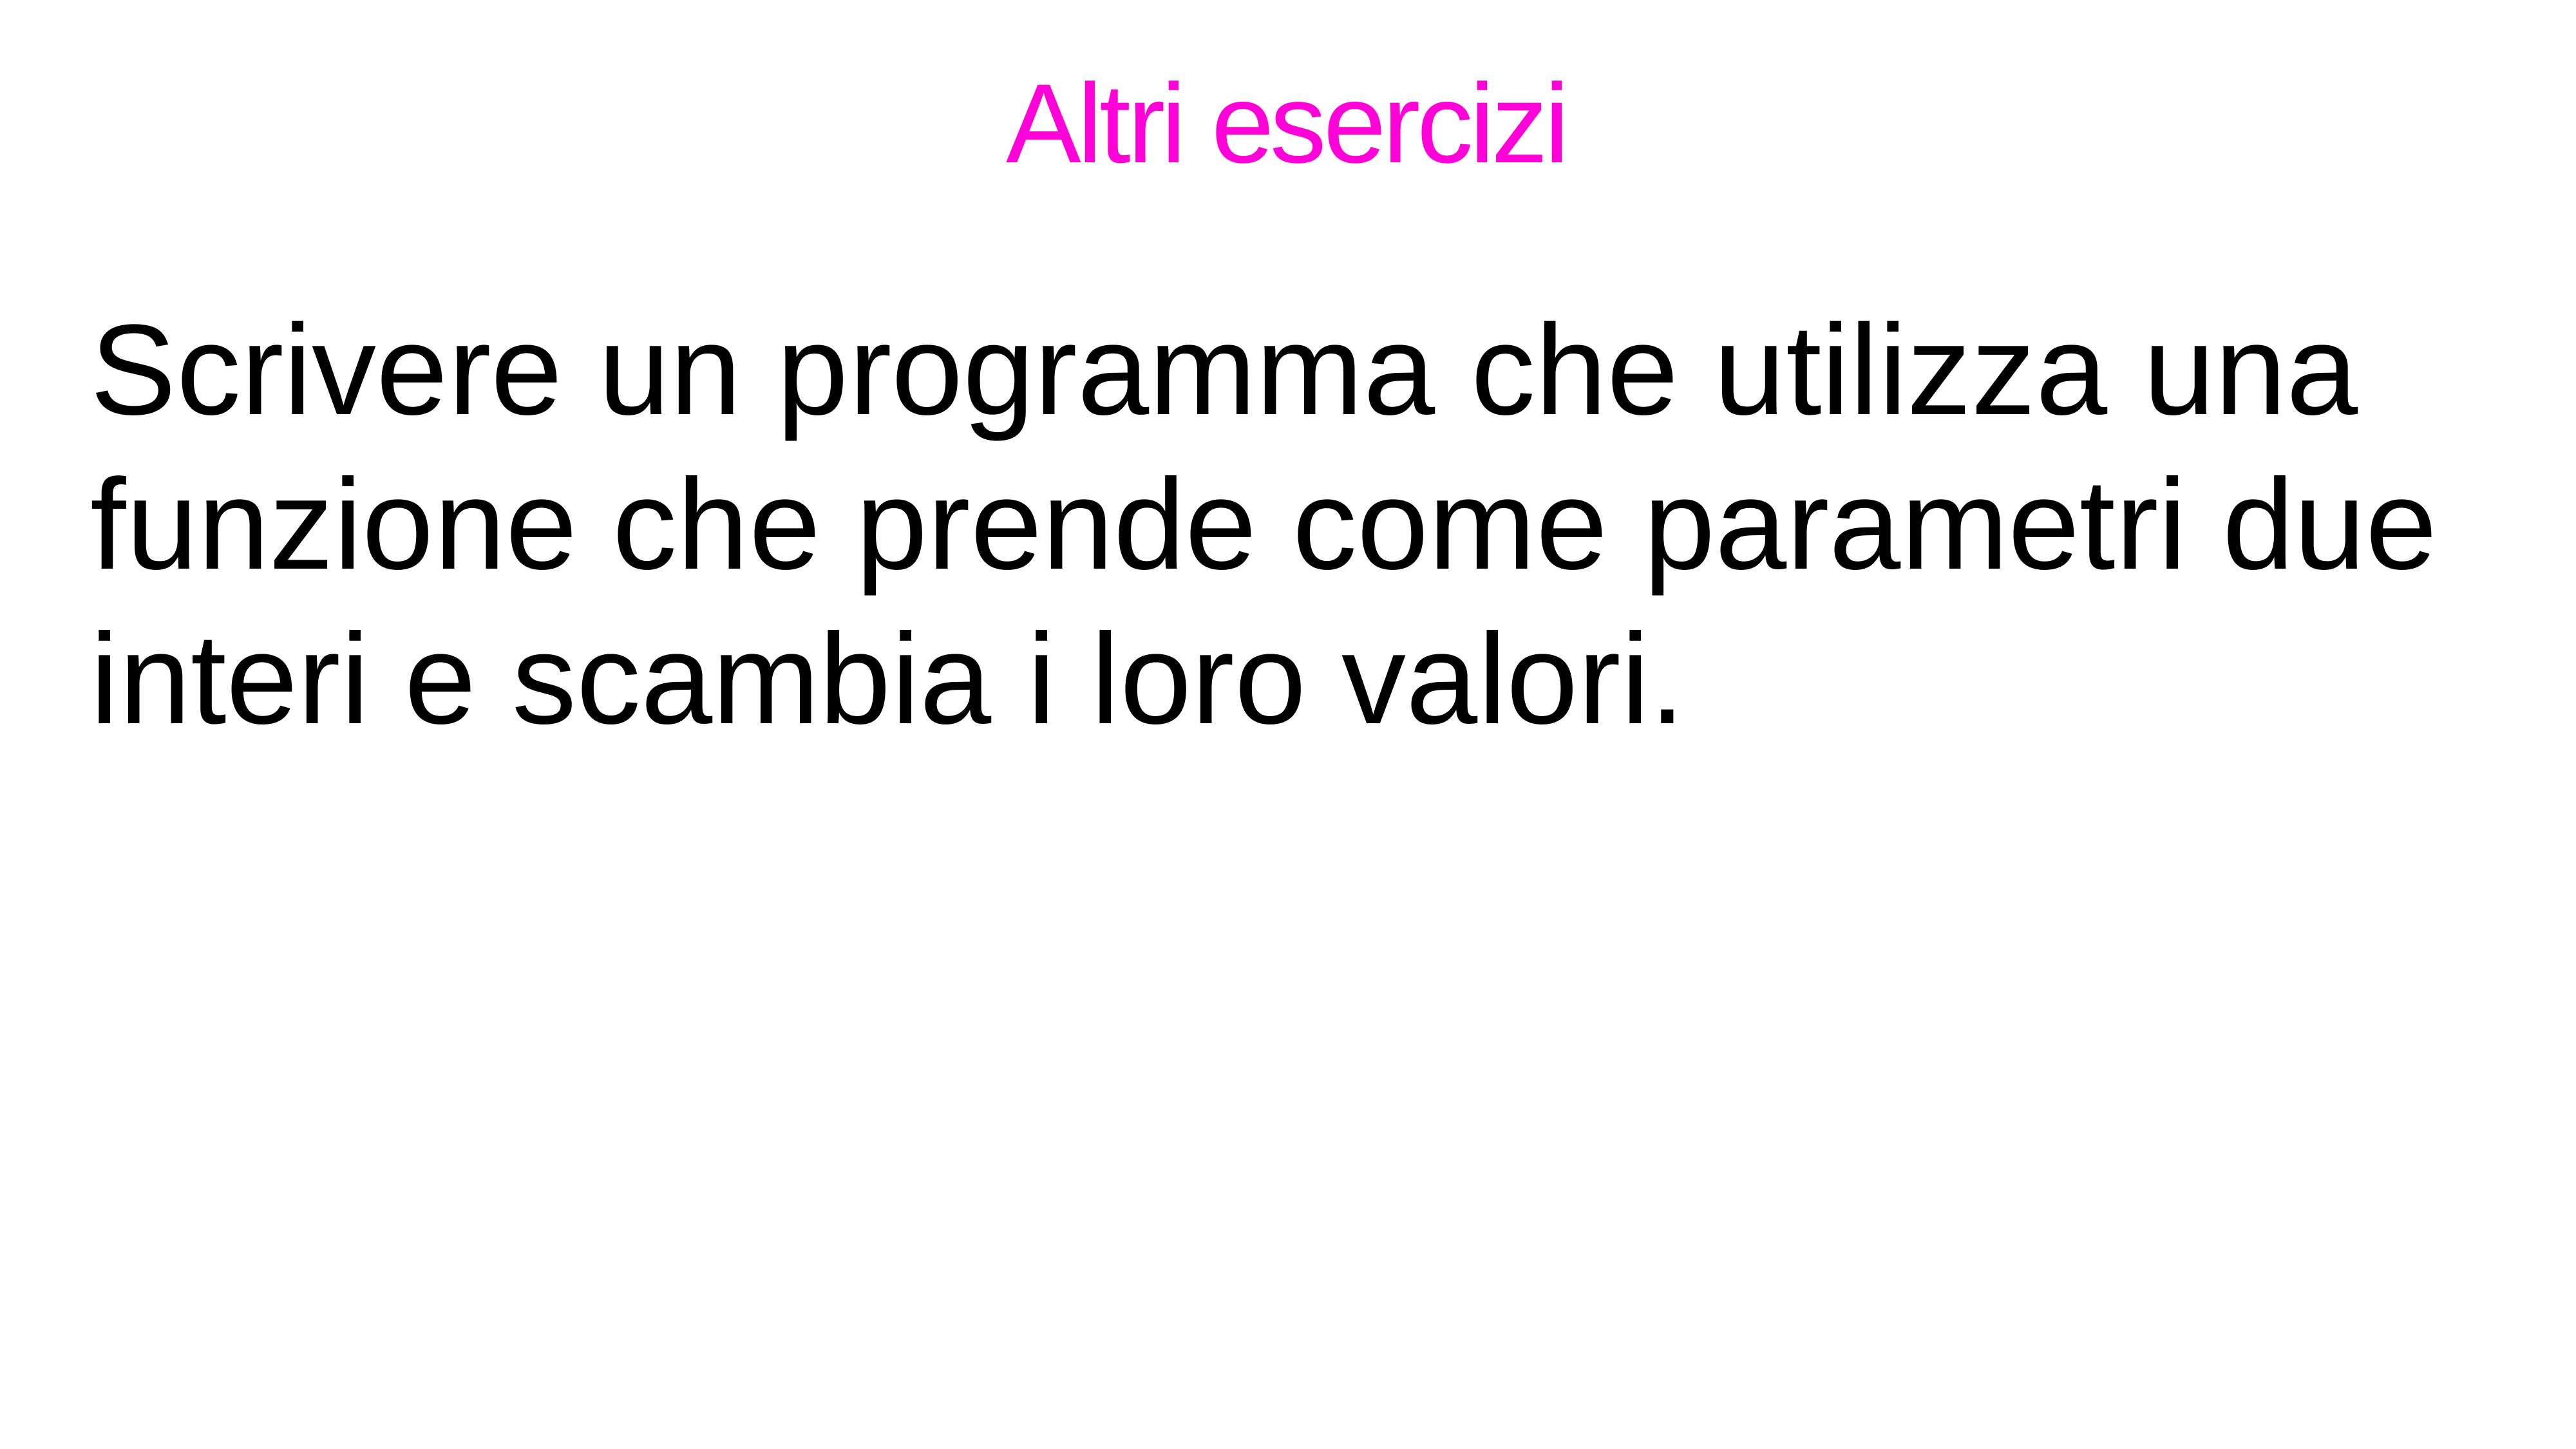

# Altri esercizi
Scrivere un programma che utilizza una funzione che prende come parametri due  interi e scambia i loro valori.